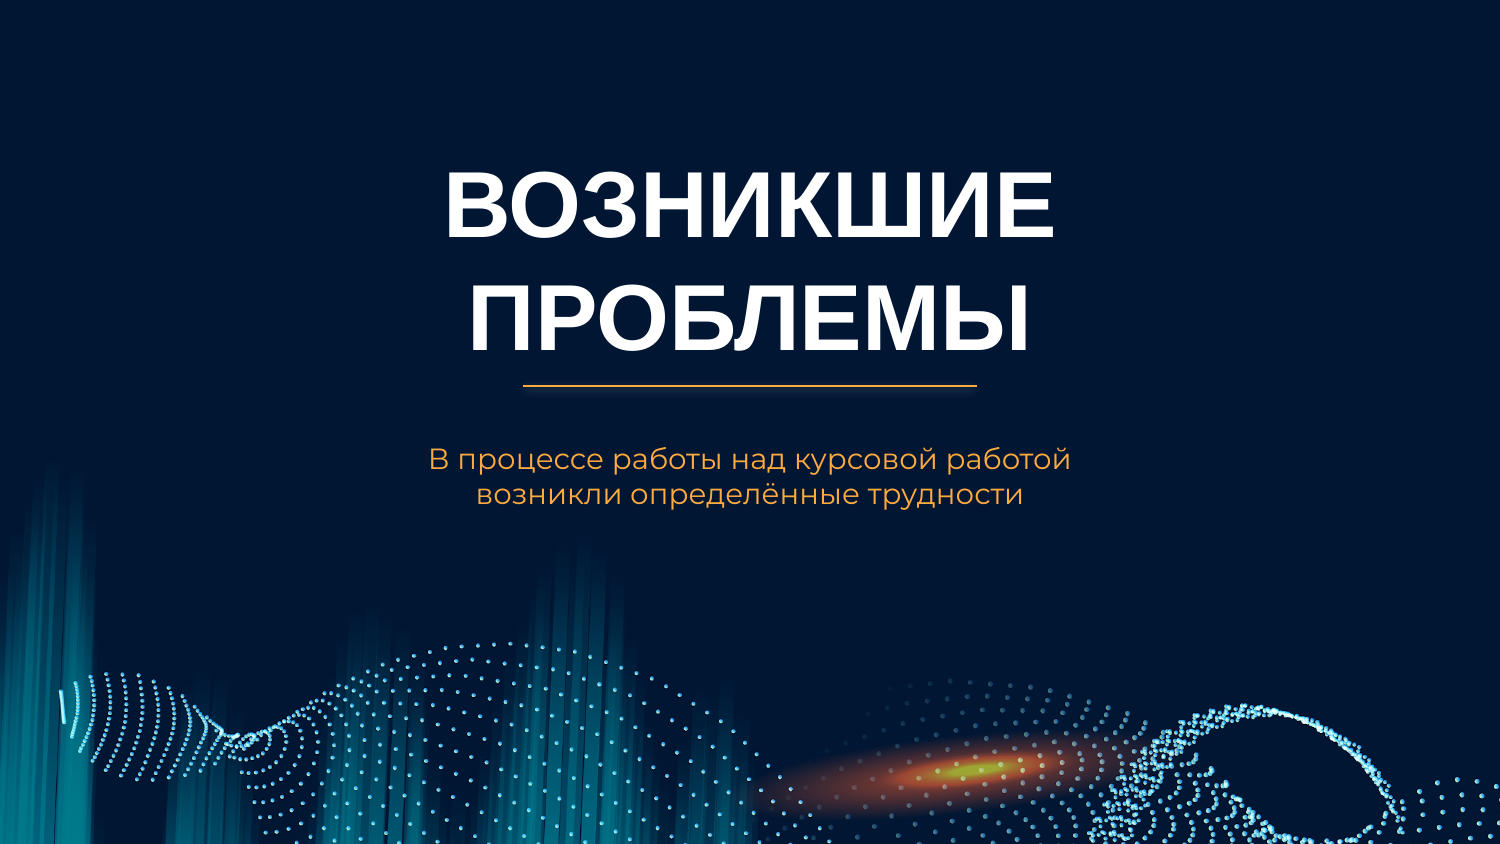

# ВОЗНИКШИЕ ПРОБЛЕМЫ
В процессе работы над курсовой работой возникли определённые трудности